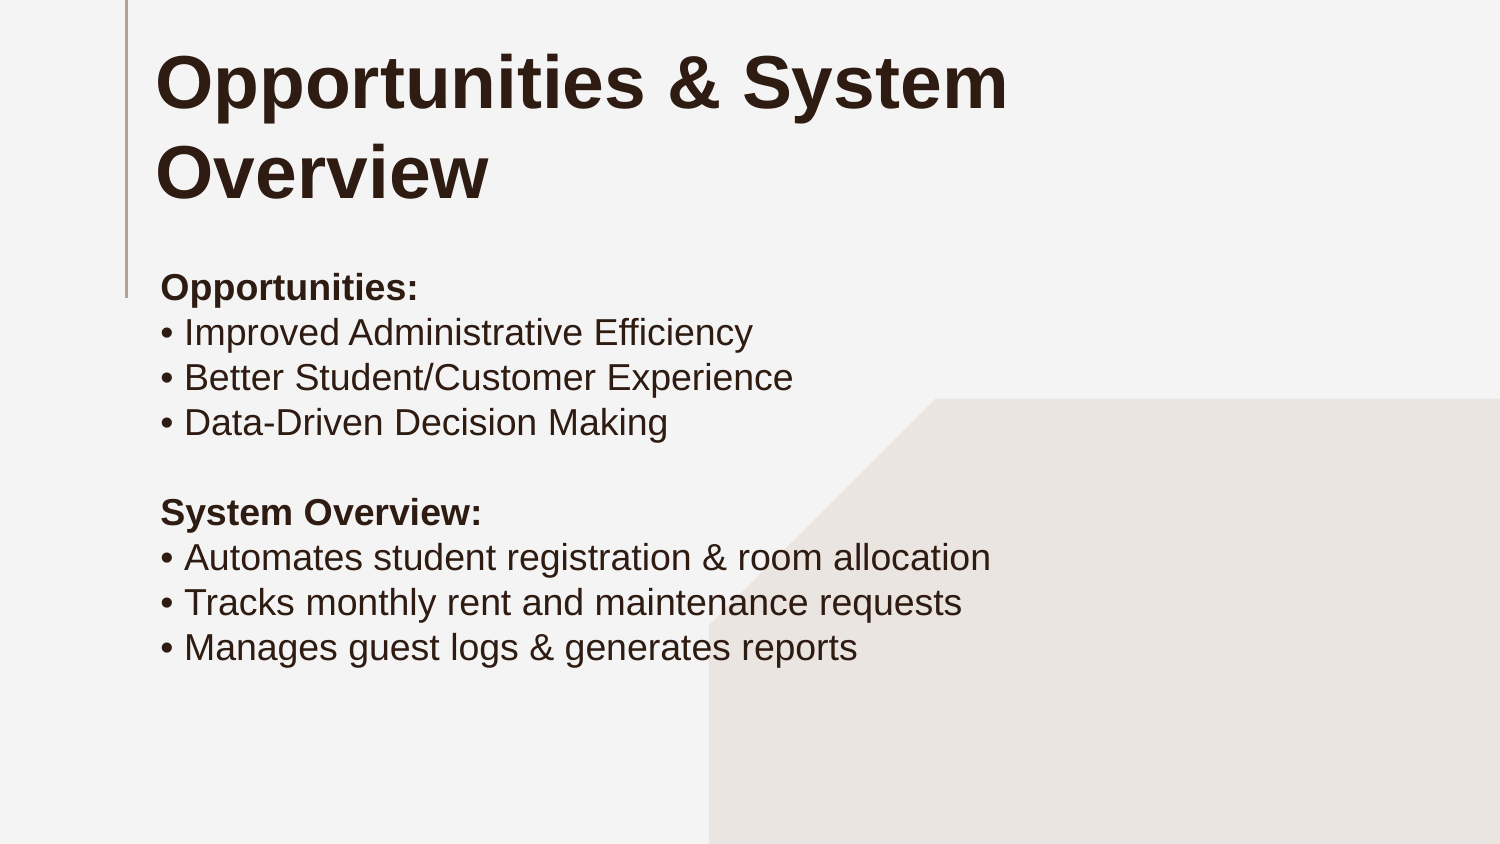

# Opportunities & System Overview
Opportunities:
• Improved Administrative Efficiency
• Better Student/Customer Experience
• Data-Driven Decision Making

System Overview:
• Automates student registration & room allocation
• Tracks monthly rent and maintenance requests
• Manages guest logs & generates reports